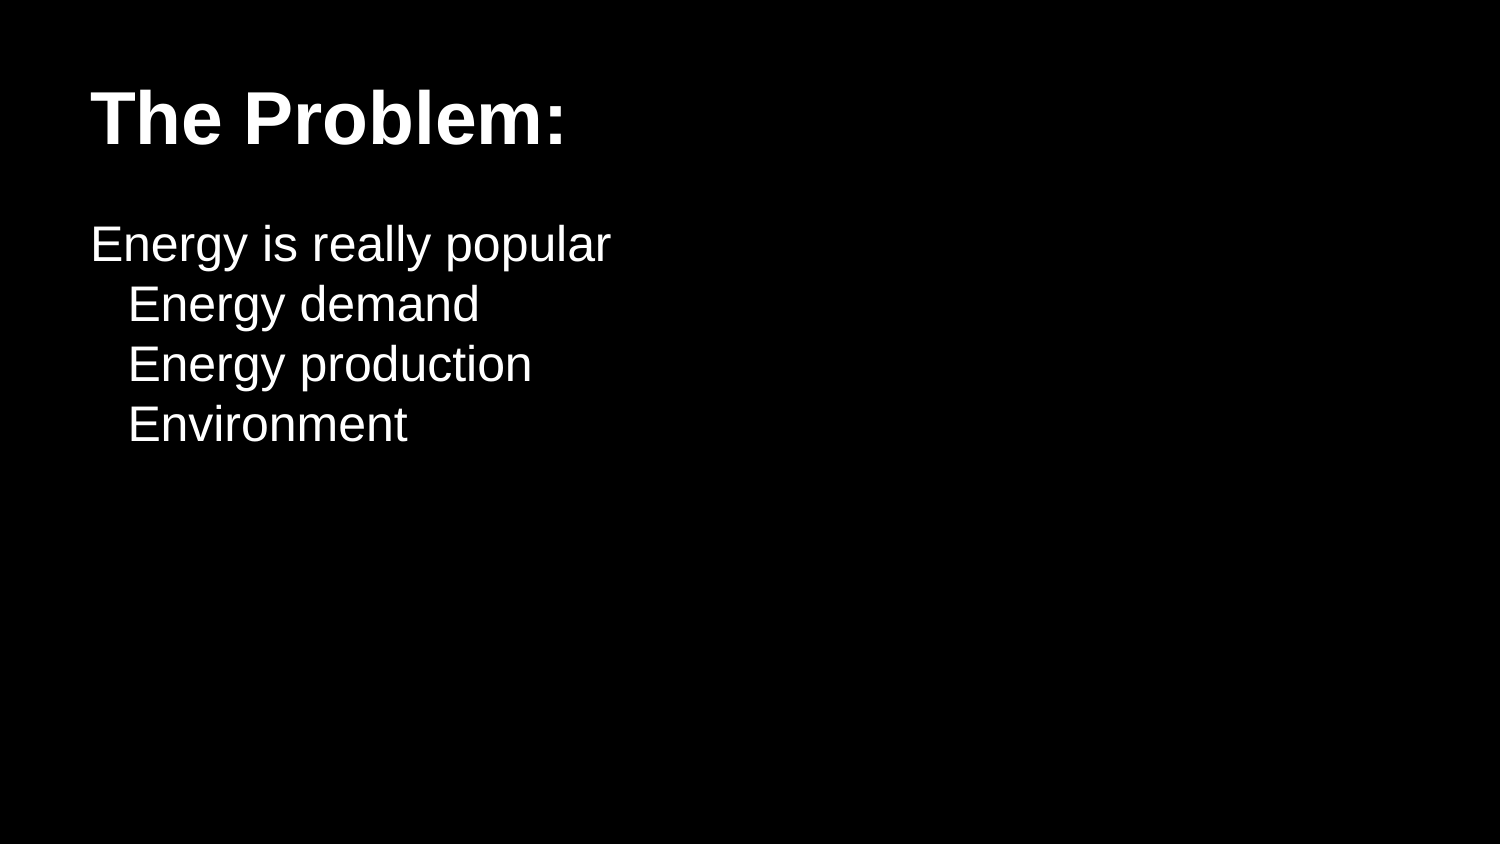

# The Problem:
Energy is really popular
Energy demand
Energy production
Environment